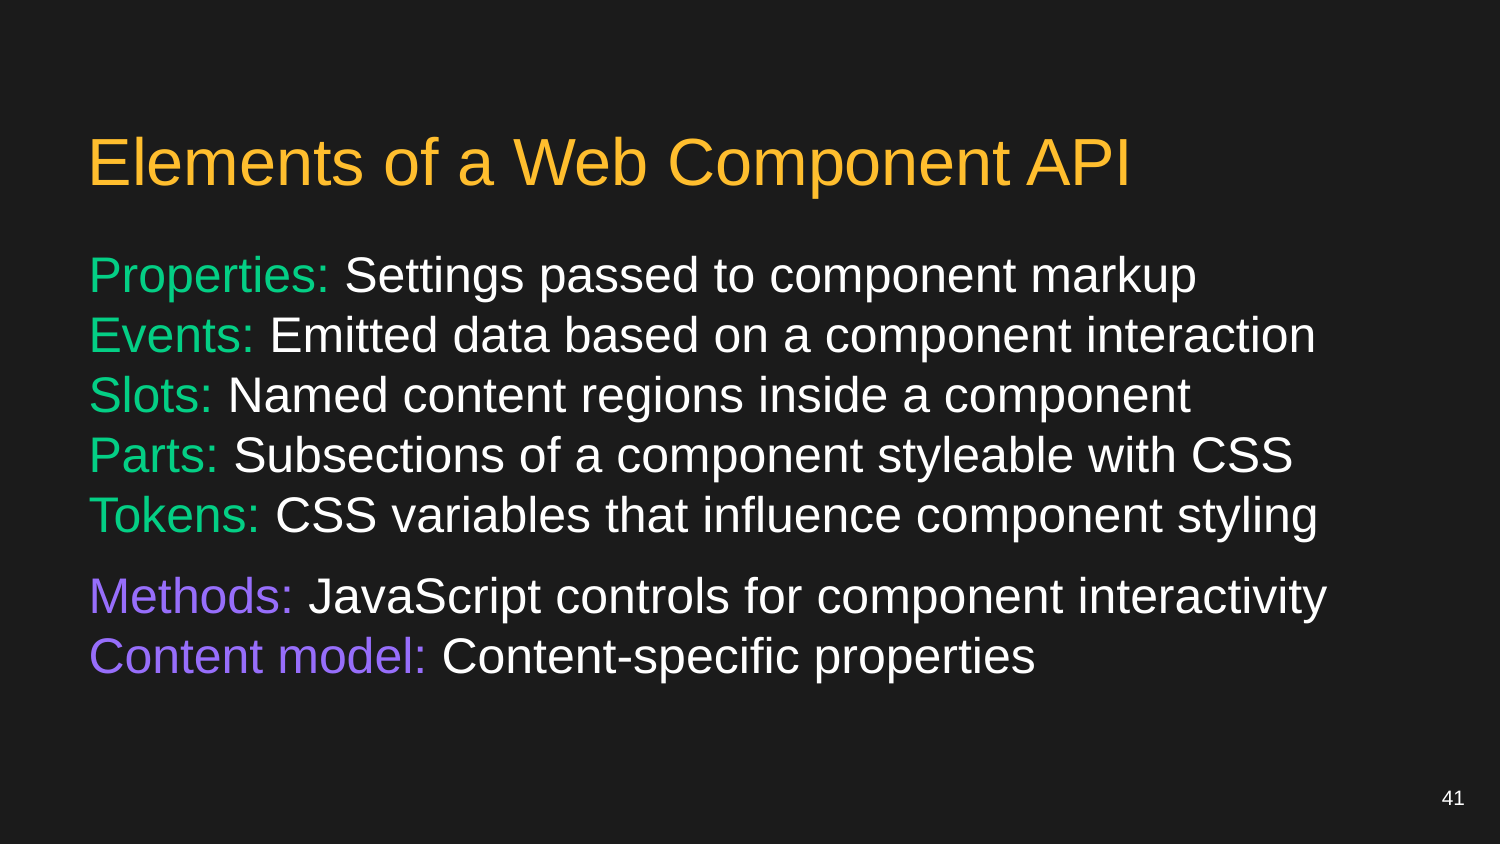

# Elements of a Web Component API

Properties: Settings passed to component markup
Events: Emitted data based on a component interaction
Slots: Named content regions inside a component
Parts: Subsections of a component styleable with CSS
Tokens: CSS variables that influence component styling
Methods: JavaScript controls for component interactivity
Content model: Content-specific properties
41